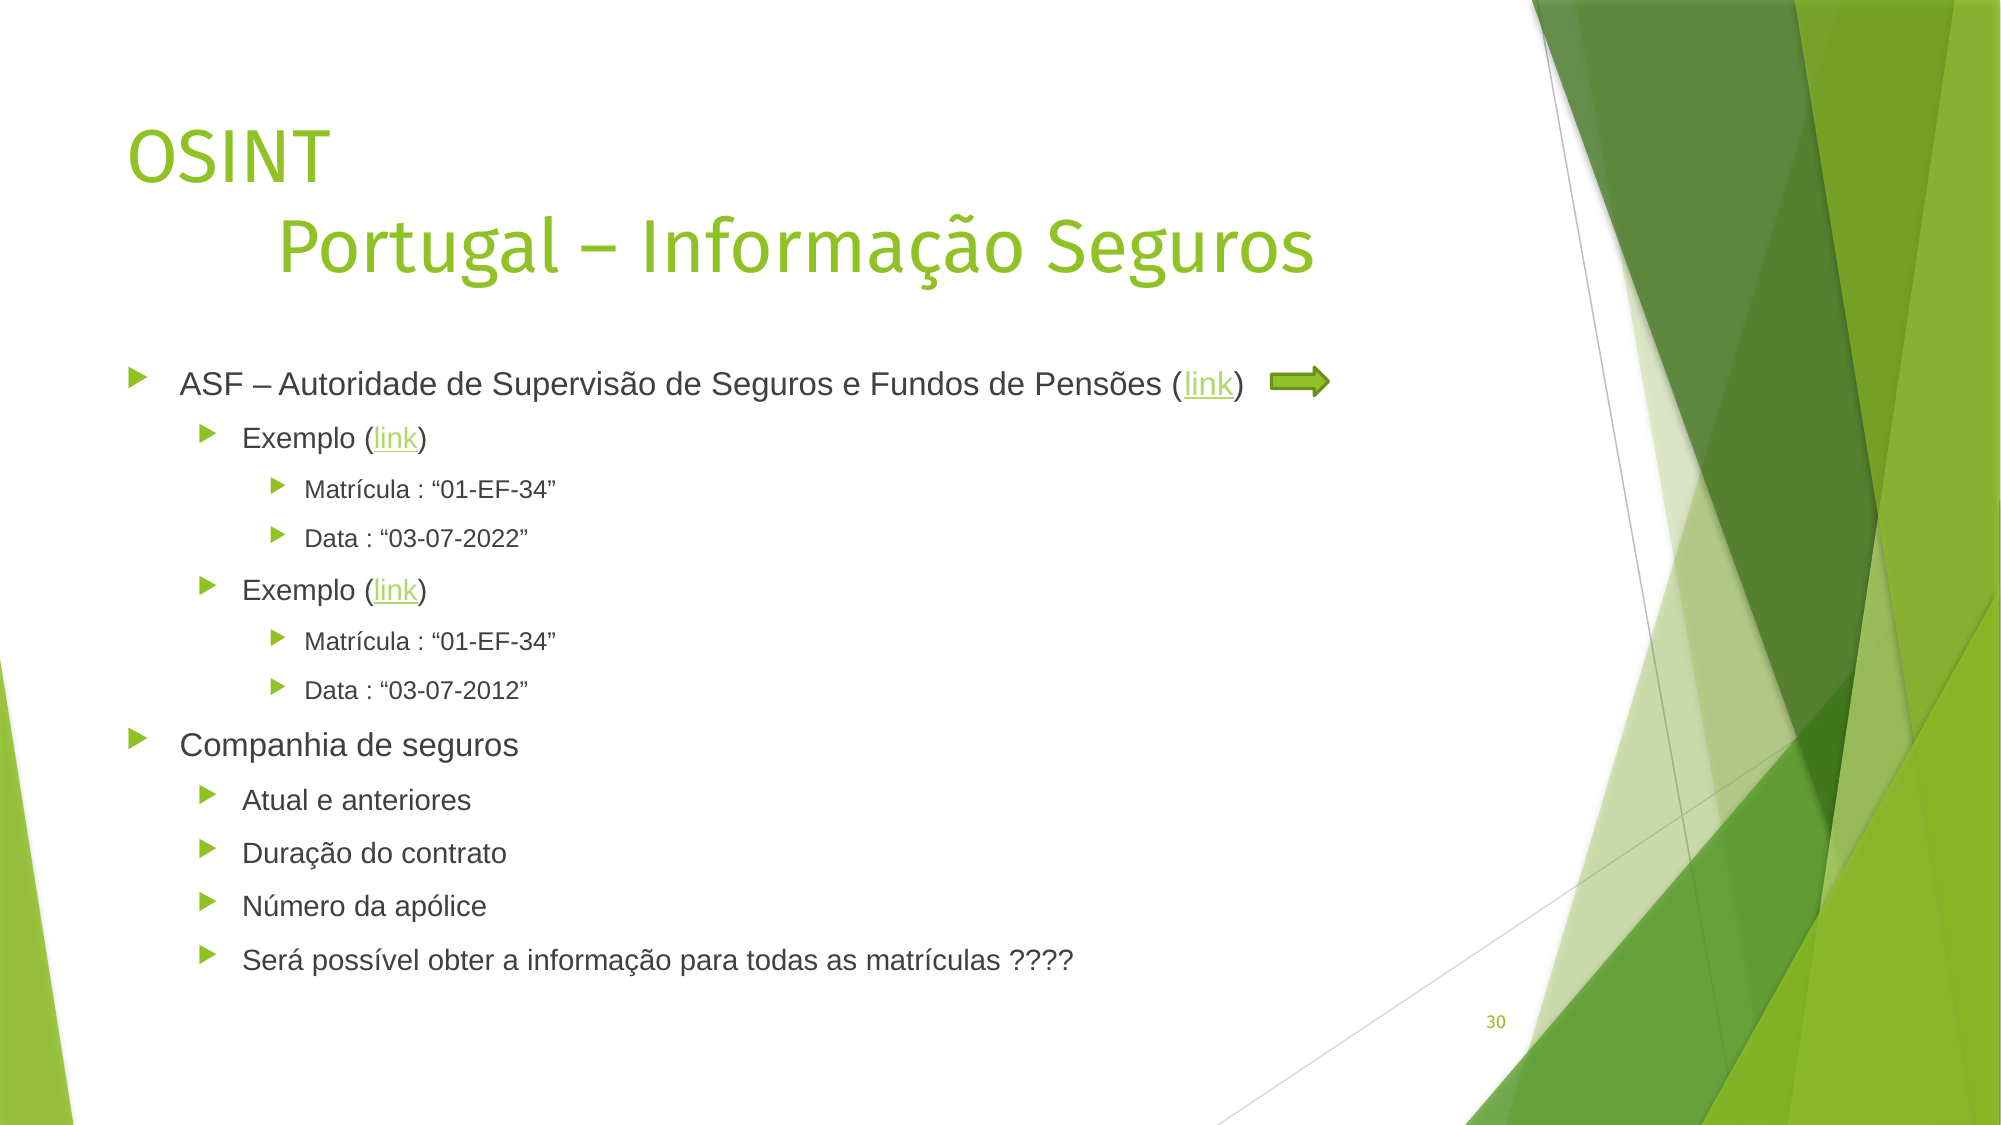

# OSINT Portugal – Informação Seguros
ASF – Autoridade de Supervisão de Seguros e Fundos de Pensões (link)
Exemplo (link)
Matrícula : “01-EF-34”
Data : “03-07-2022”
Exemplo (link)
Matrícula : “01-EF-34”
Data : “03-07-2012”
Companhia de seguros
Atual e anteriores
Duração do contrato
Número da apólice
Será possível obter a informação para todas as matrículas ????

30